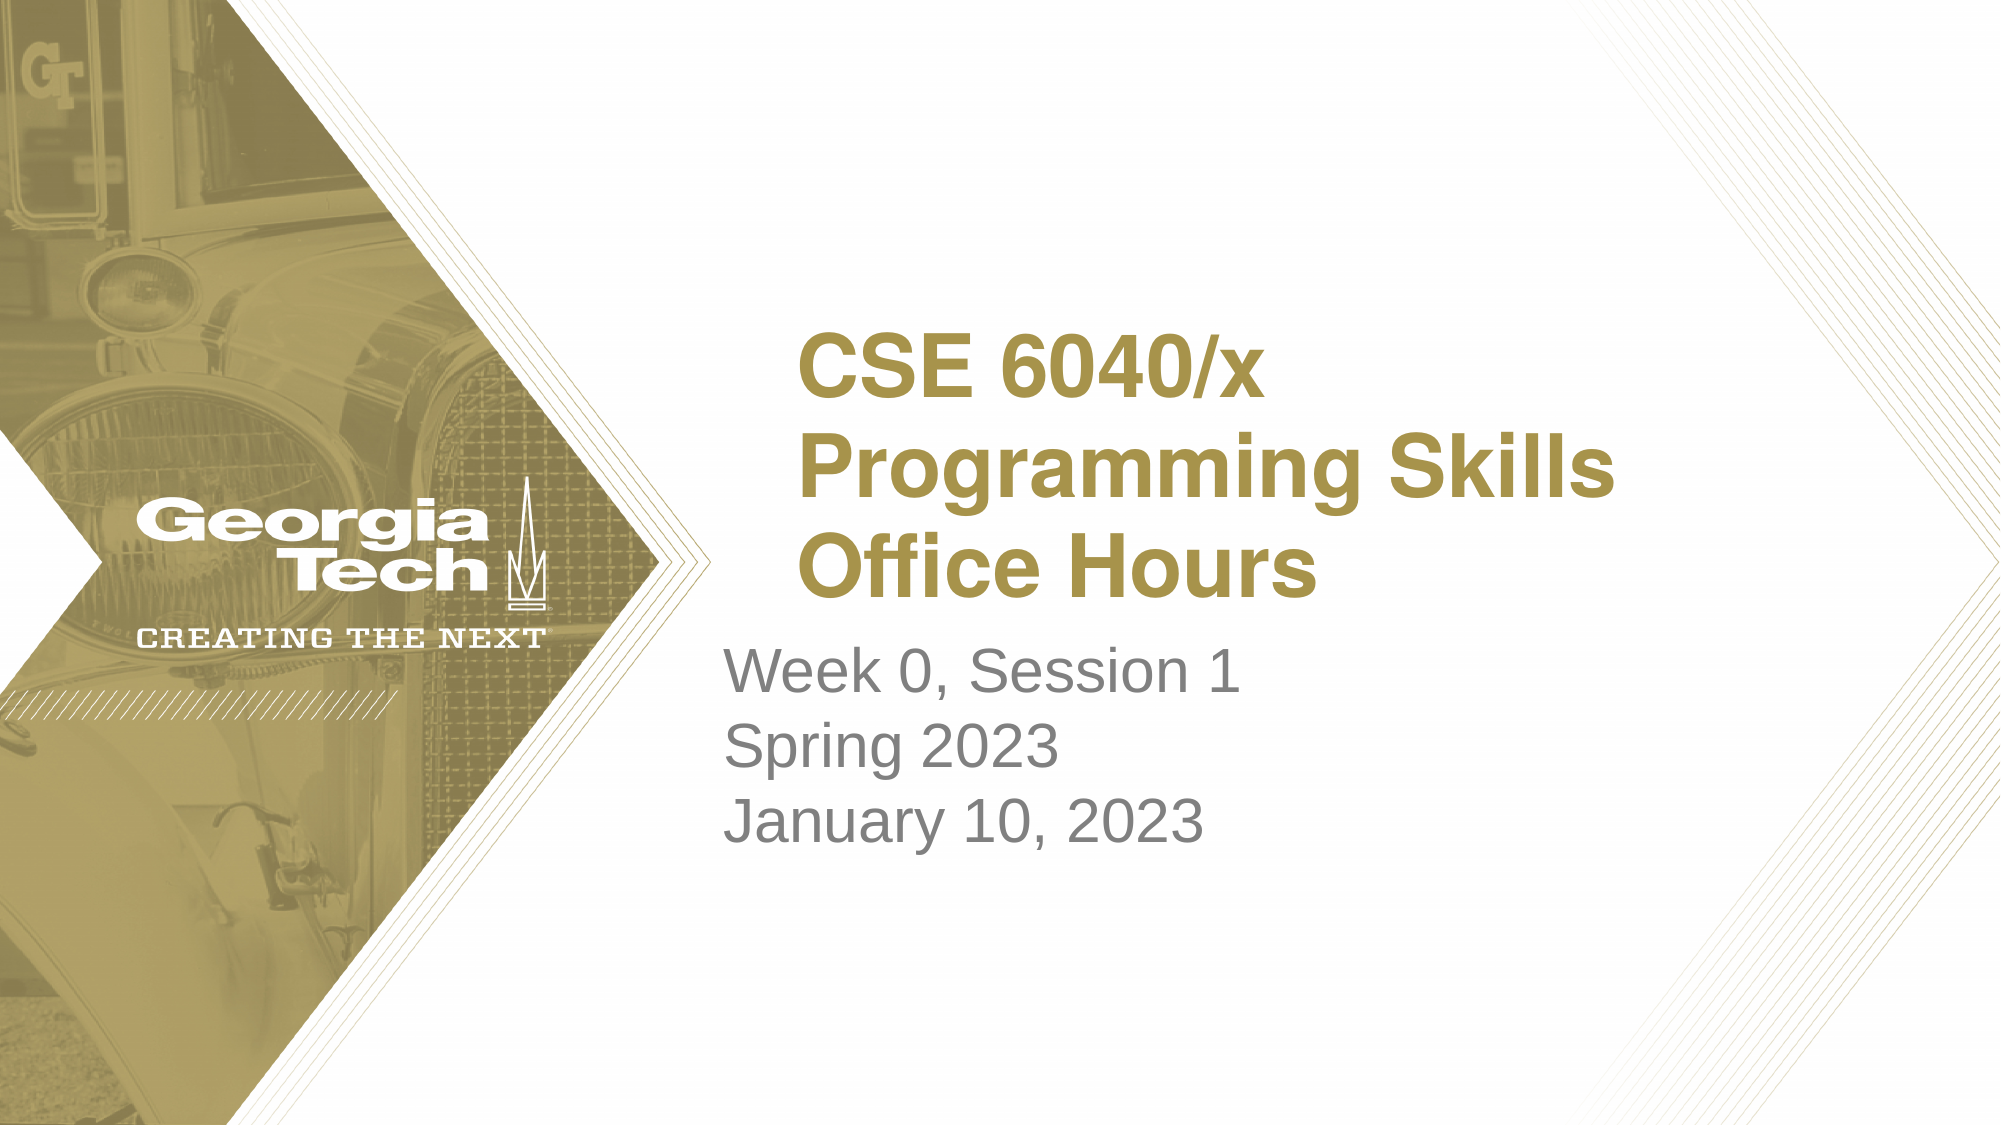

# CSE 6040/x Programming Skills Office Hours
Week 0, Session 1
Spring 2023
January 10, 2023